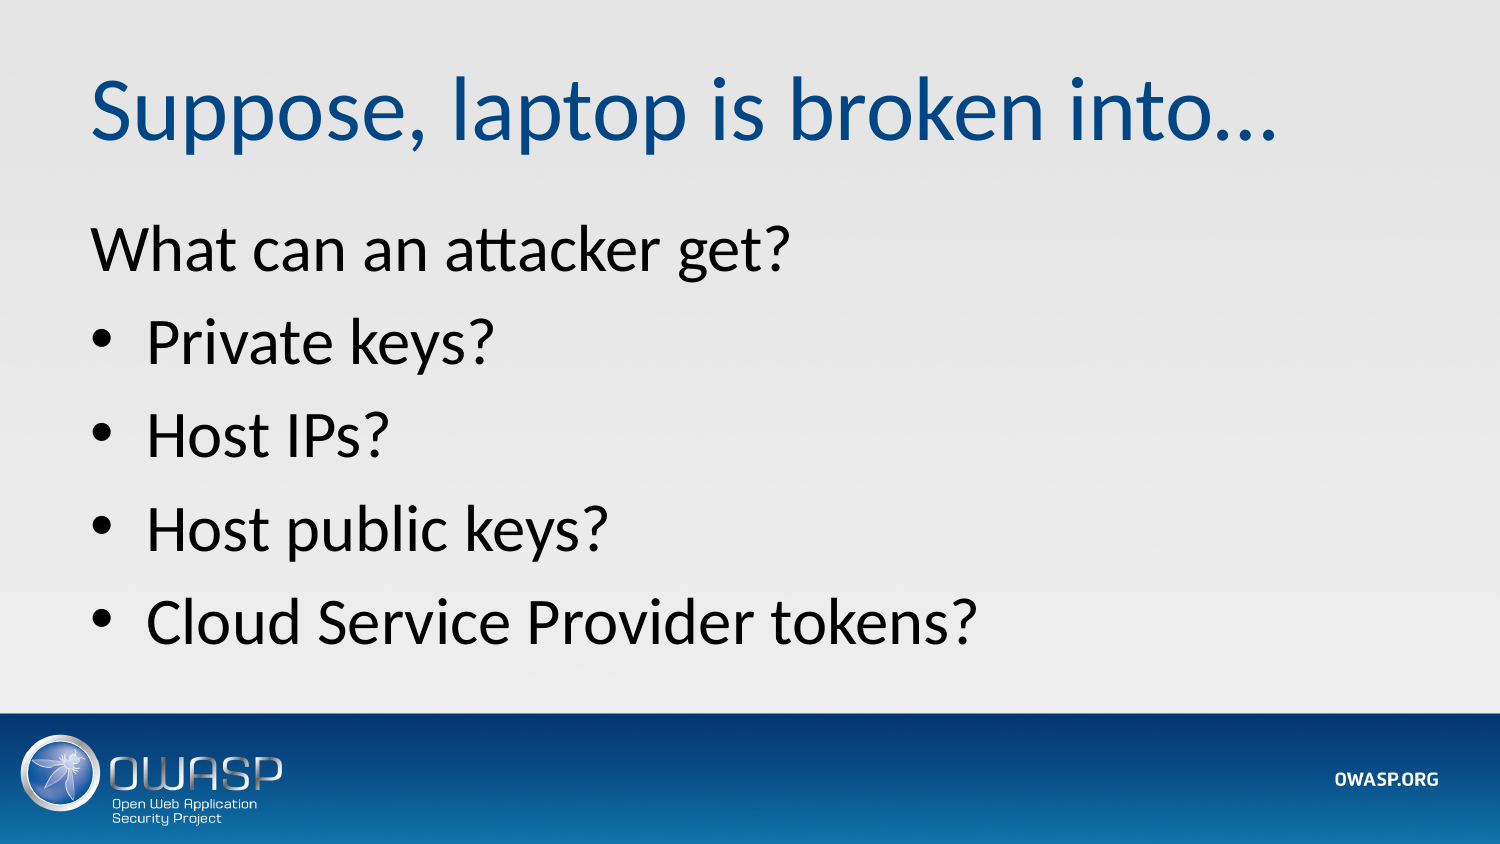

# Suppose, laptop is broken into…
What can an attacker get?
Private keys?
Host IPs?
Host public keys?
Cloud Service Provider tokens?